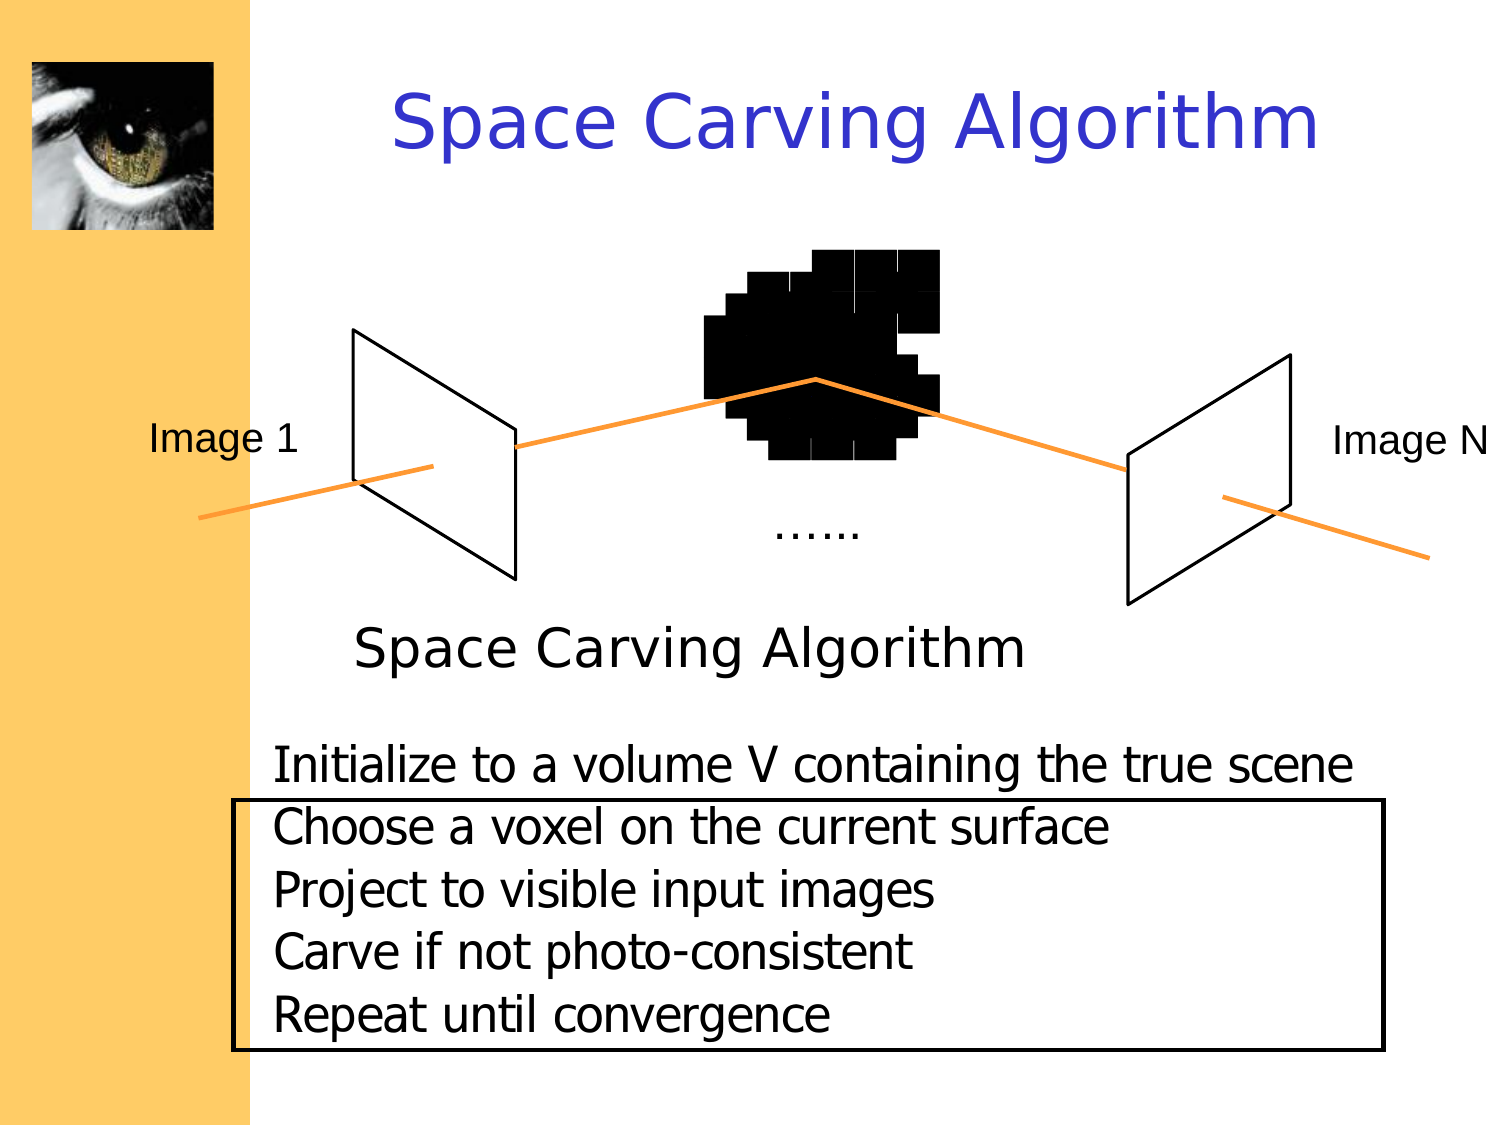

# Space Carving Algorithm

Initialize to a volume V containing the true scene

Carve if not photo-consistent

Choose a voxel on the current surface

Project to visible input images
Image 1
Image N
…...
Space Carving Algorithm

Repeat until convergence